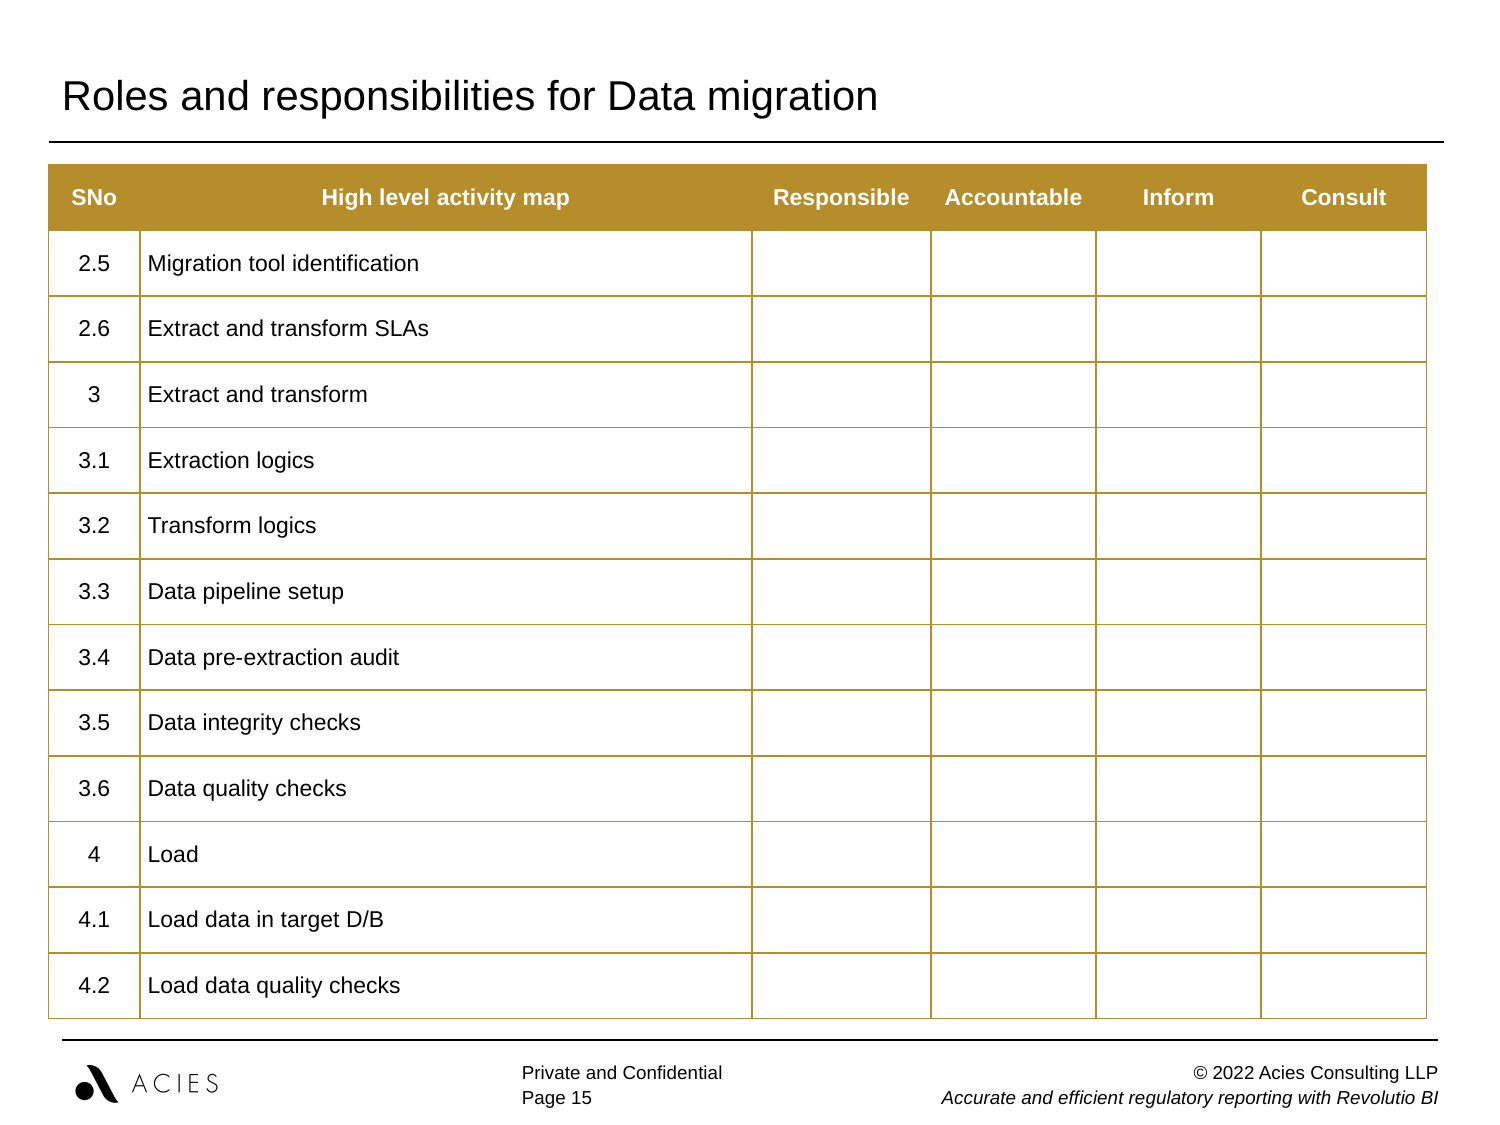

| Roles and responsibilities for Data migration |
| --- |
| SNo | High level activity map | Responsible | Accountable | Inform | Consult |
| --- | --- | --- | --- | --- | --- |
| 2.5 | Migration tool identification |  |  |  |  |
| 2.6 | Extract and transform SLAs |  |  |  |  |
| 3 | Extract and transform |  |  |  |  |
| 3.1 | Extraction logics |  |  |  |  |
| 3.2 | Transform logics |  |  |  |  |
| 3.3 | Data pipeline setup |  |  |  |  |
| 3.4 | Data pre-extraction audit |  |  |  |  |
| 3.5 | Data integrity checks |  |  |  |  |
| 3.6 | Data quality checks |  |  |  |  |
| 4 | Load |  |  |  |  |
| 4.1 | Load data in target D/B |  |  |  |  |
| 4.2 | Load data quality checks |  |  |  |  |